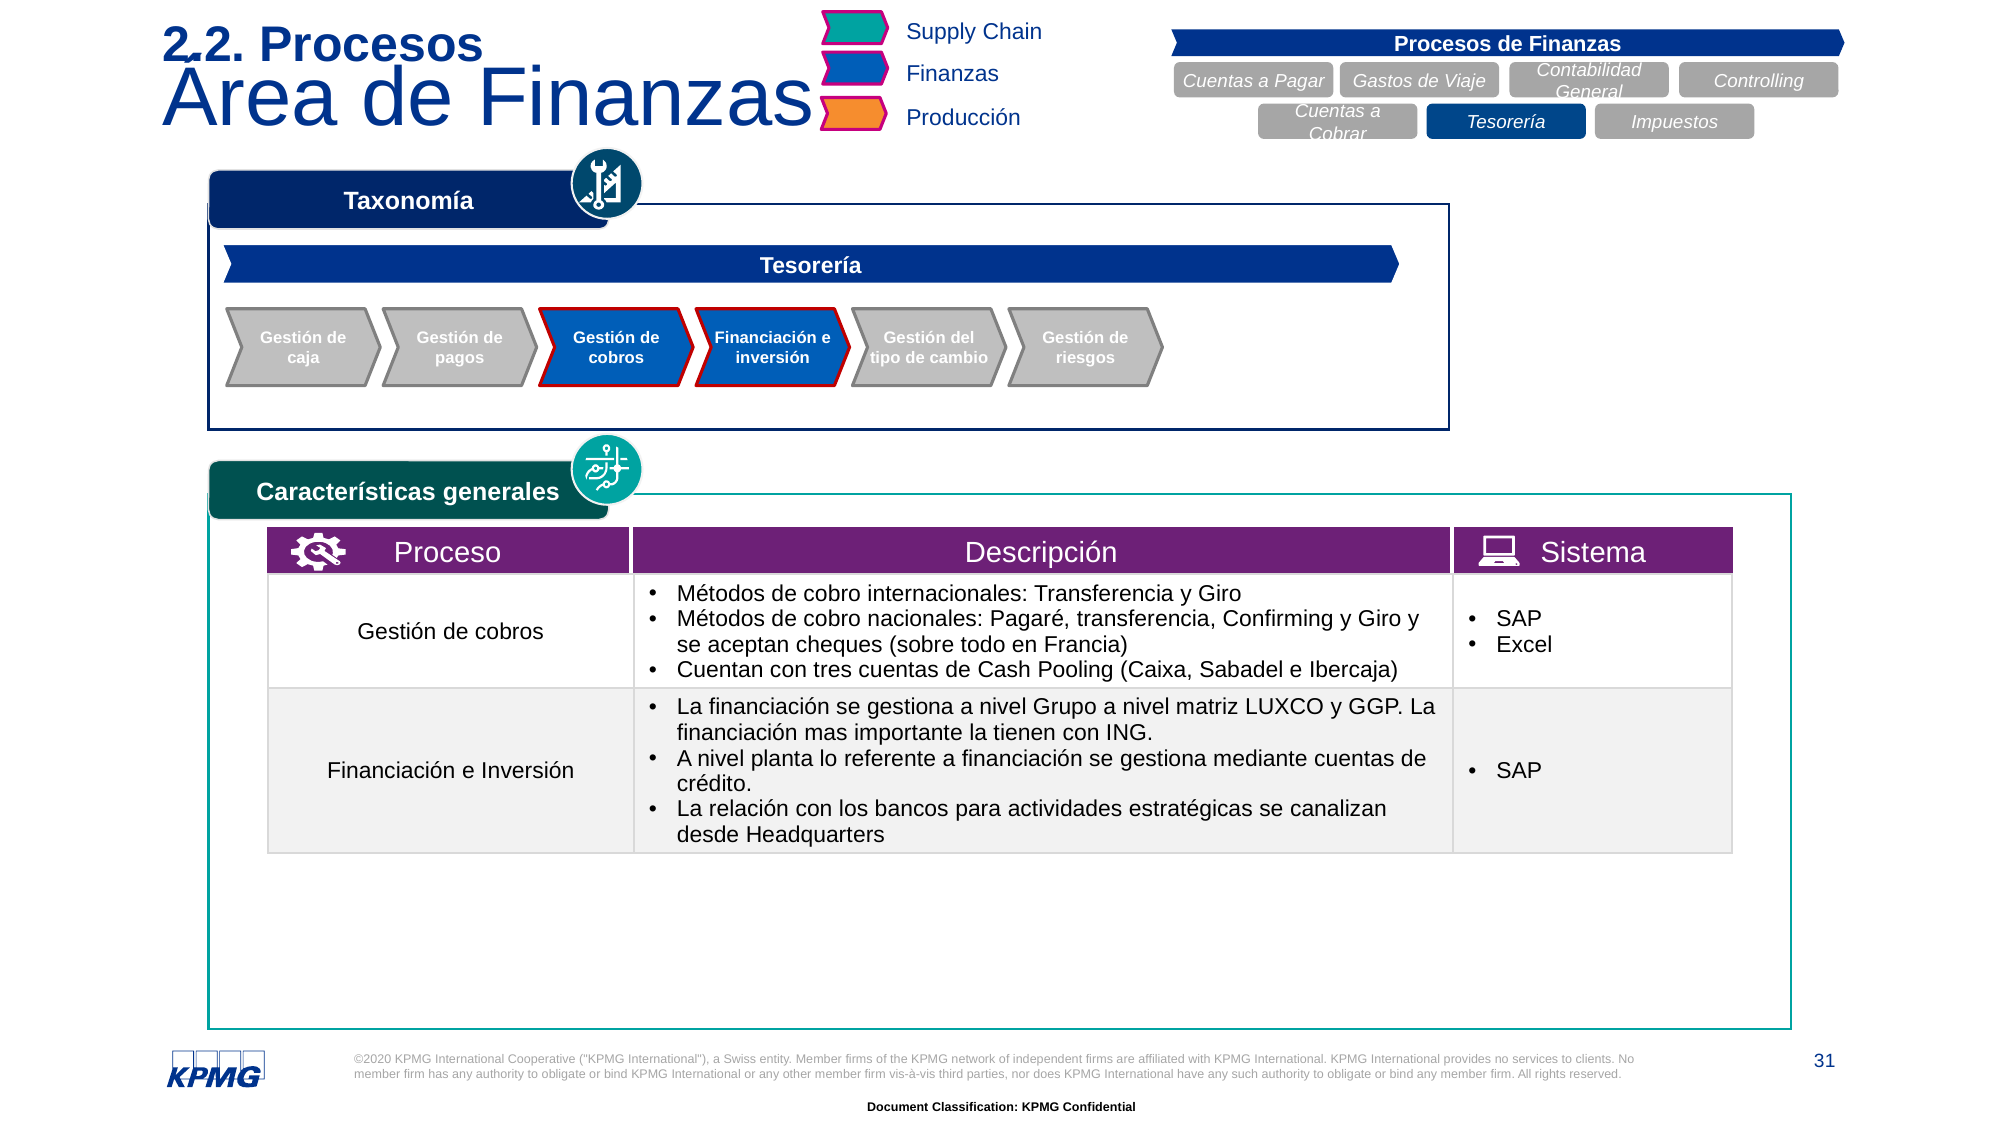

Supply Chain

Finanzas

Producción

# 2.2. Procesos Área de Finanzas
Procesos de Finanzas
Cuentas a Pagar
Gastos de Viaje
Contabilidad General
Controlling
Cuentas a Cobrar
Tesorería
Impuestos

Taxonomía

Tesorería
Gestión de caja
Gestión de pagos
Gestión de cobros
Gestión de riesgos
Financiación e inversión
Gestión del tipo de cambio

Características generales

Proceso
Descripción
Sistema

| Gestión de cobros | Métodos de cobro internacionales: Transferencia y Giro Métodos de cobro nacionales: Pagaré, transferencia, Confirming y Giro y se aceptan cheques (sobre todo en Francia) Cuentan con tres cuentas de Cash Pooling (Caixa, Sabadel e Ibercaja) | SAP Excel |
| --- | --- | --- |
| Financiación e Inversión | La financiación se gestiona a nivel Grupo a nivel matriz LUXCO y GGP. La financiación mas importante la tienen con ING. A nivel planta lo referente a financiación se gestiona mediante cuentas de crédito. La relación con los bancos para actividades estratégicas se canalizan desde Headquarters | SAP |